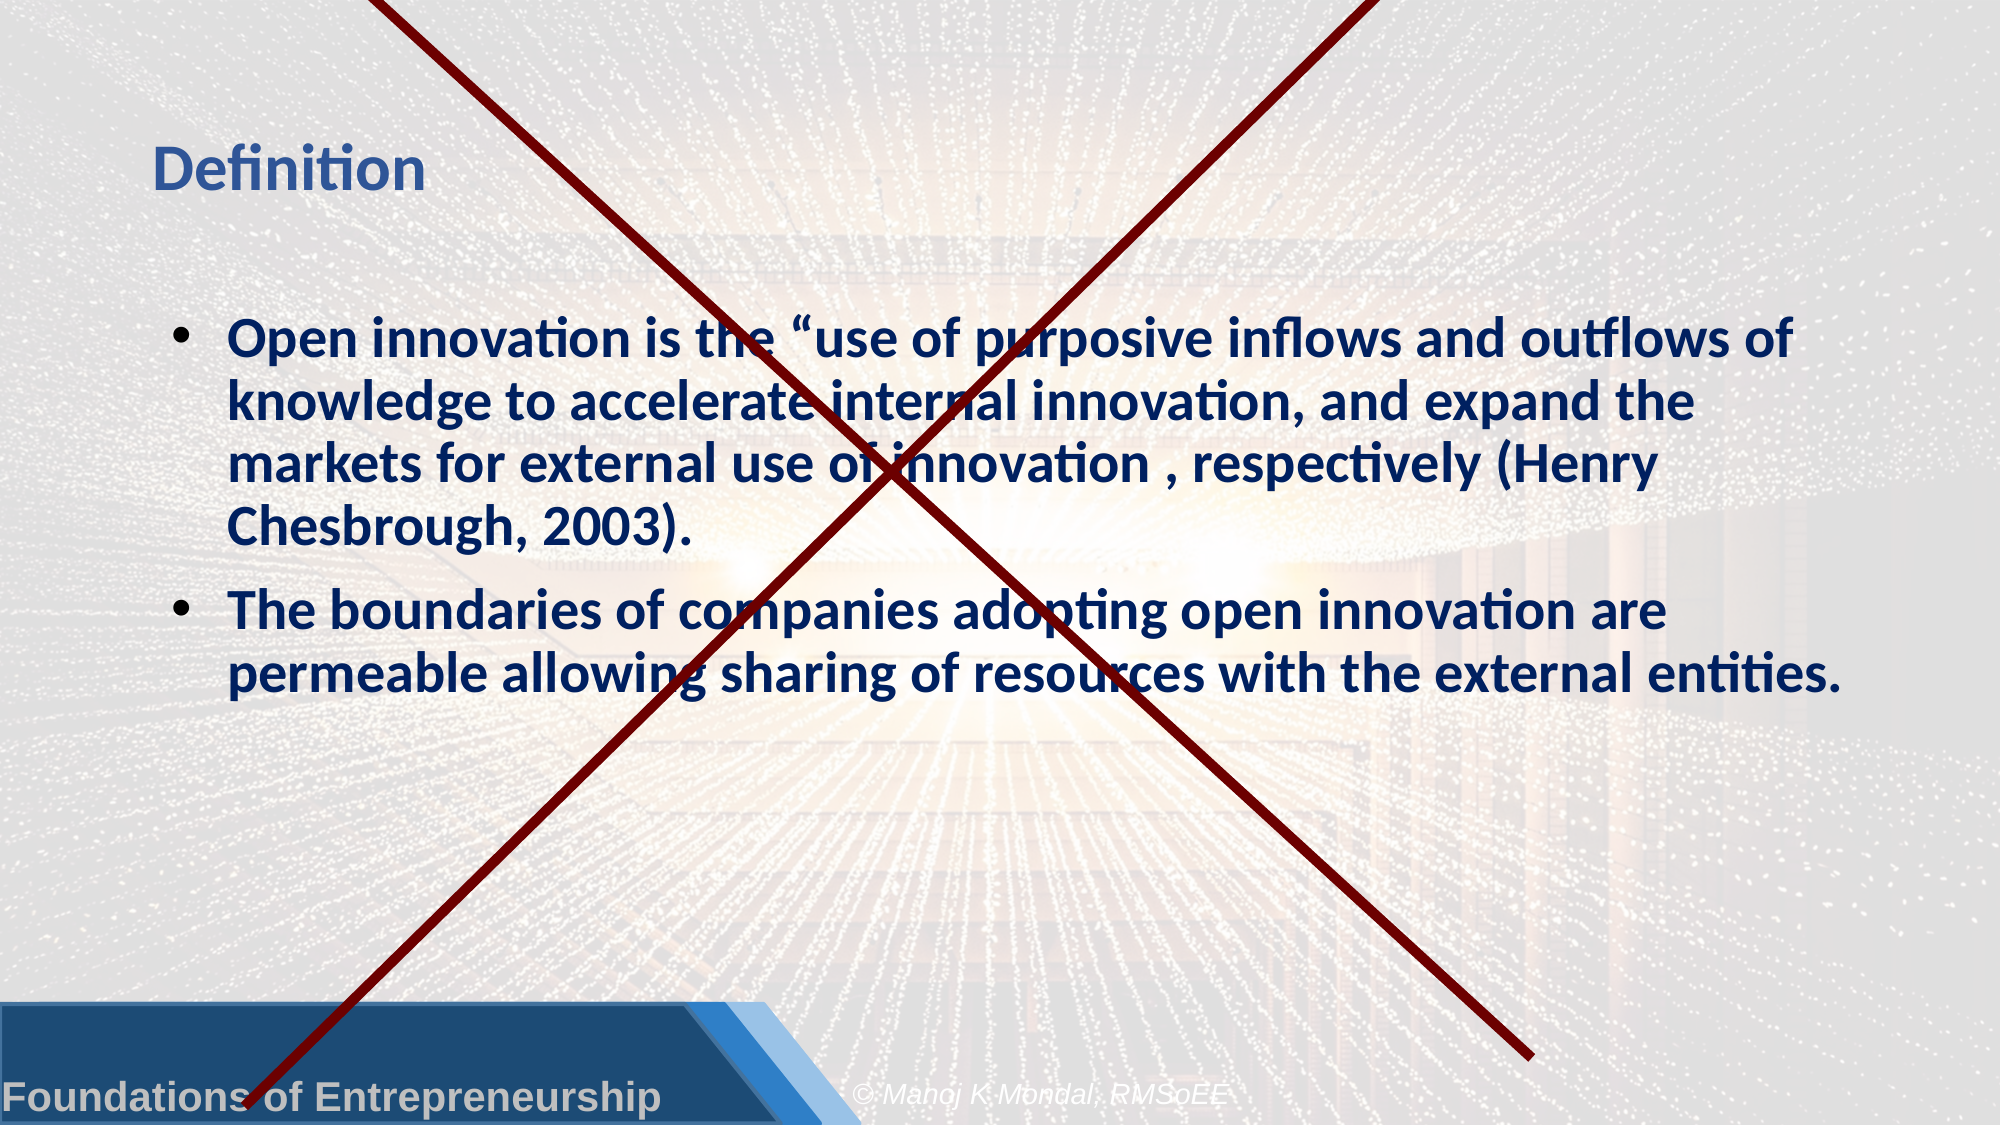

# Definition
Open innovation is the “use of purposive inflows and outflows of knowledge to accelerate internal innovation, and expand the markets for external use of innovation , respectively (Henry Chesbrough, 2003).
The boundaries of companies adopting open innovation are permeable allowing sharing of resources with the external entities.